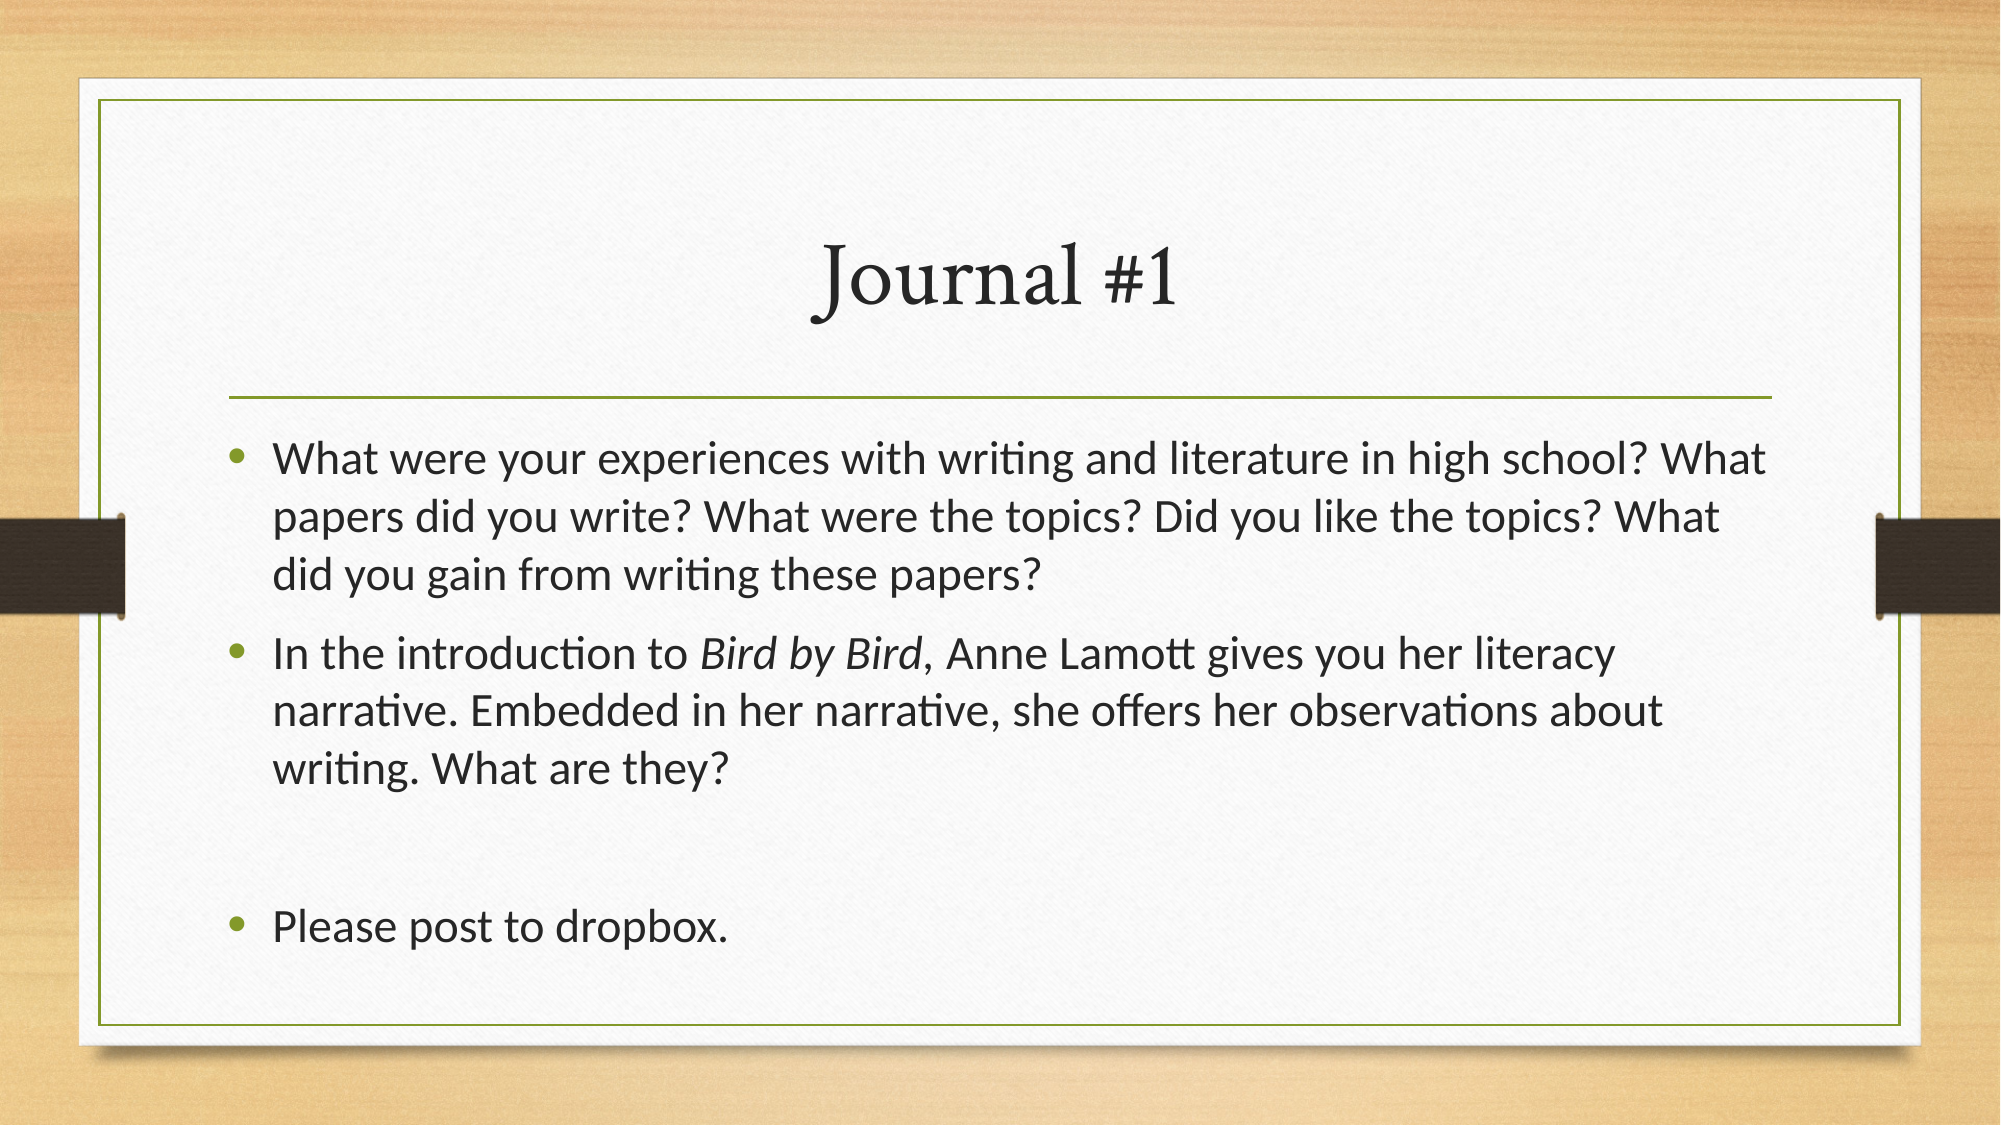

# Journal #1
What were your experiences with writing and literature in high school? What papers did you write? What were the topics? Did you like the topics? What did you gain from writing these papers?
In the introduction to Bird by Bird, Anne Lamott gives you her literacy narrative. Embedded in her narrative, she offers her observations about writing. What are they?

Please post to dropbox.